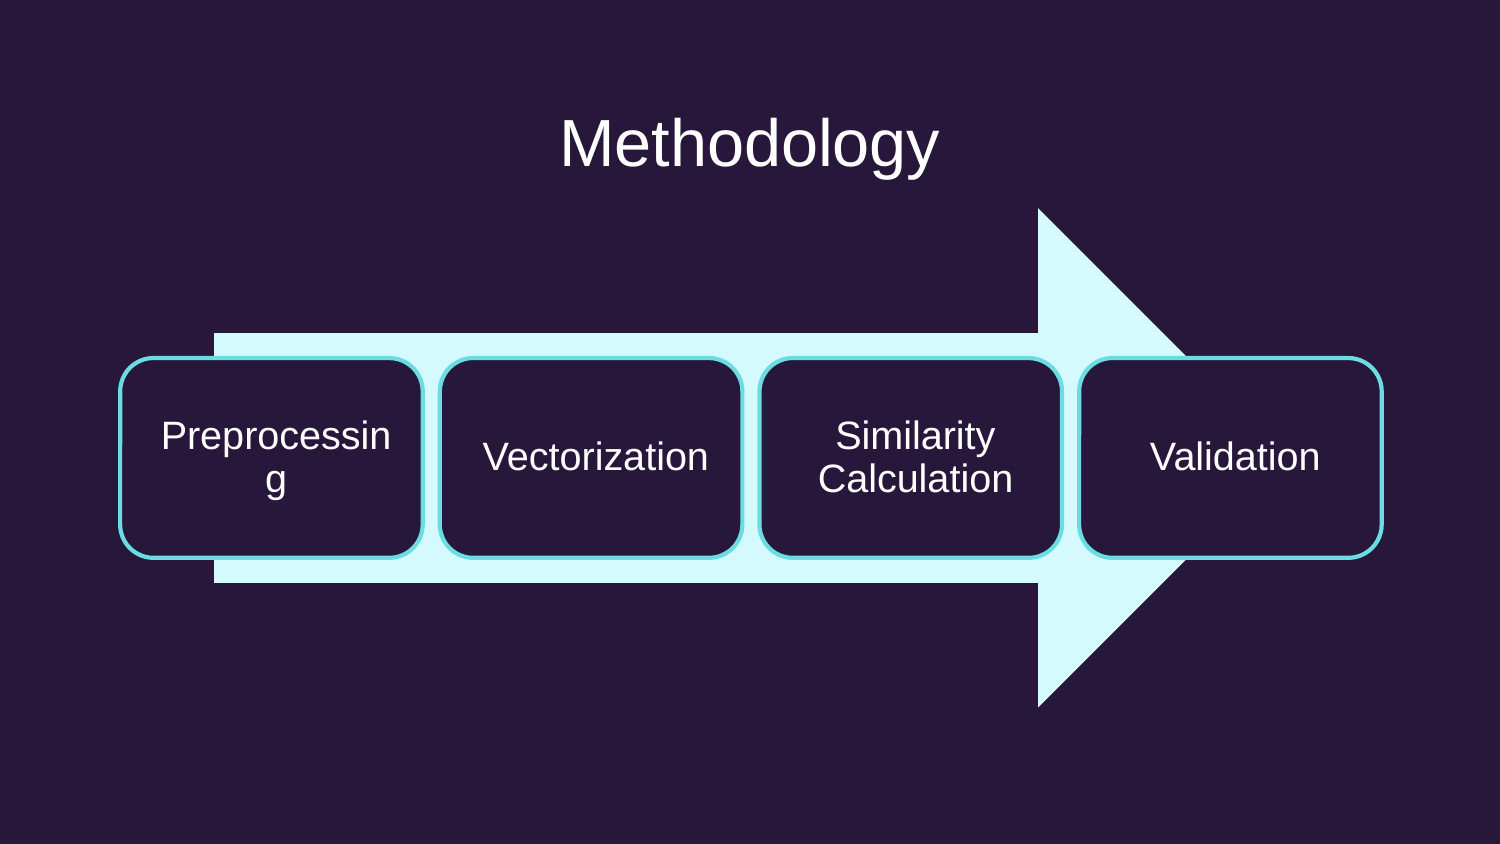

# Methodology
Preprocessing
Vectorization
Similarity Calculation
Validation